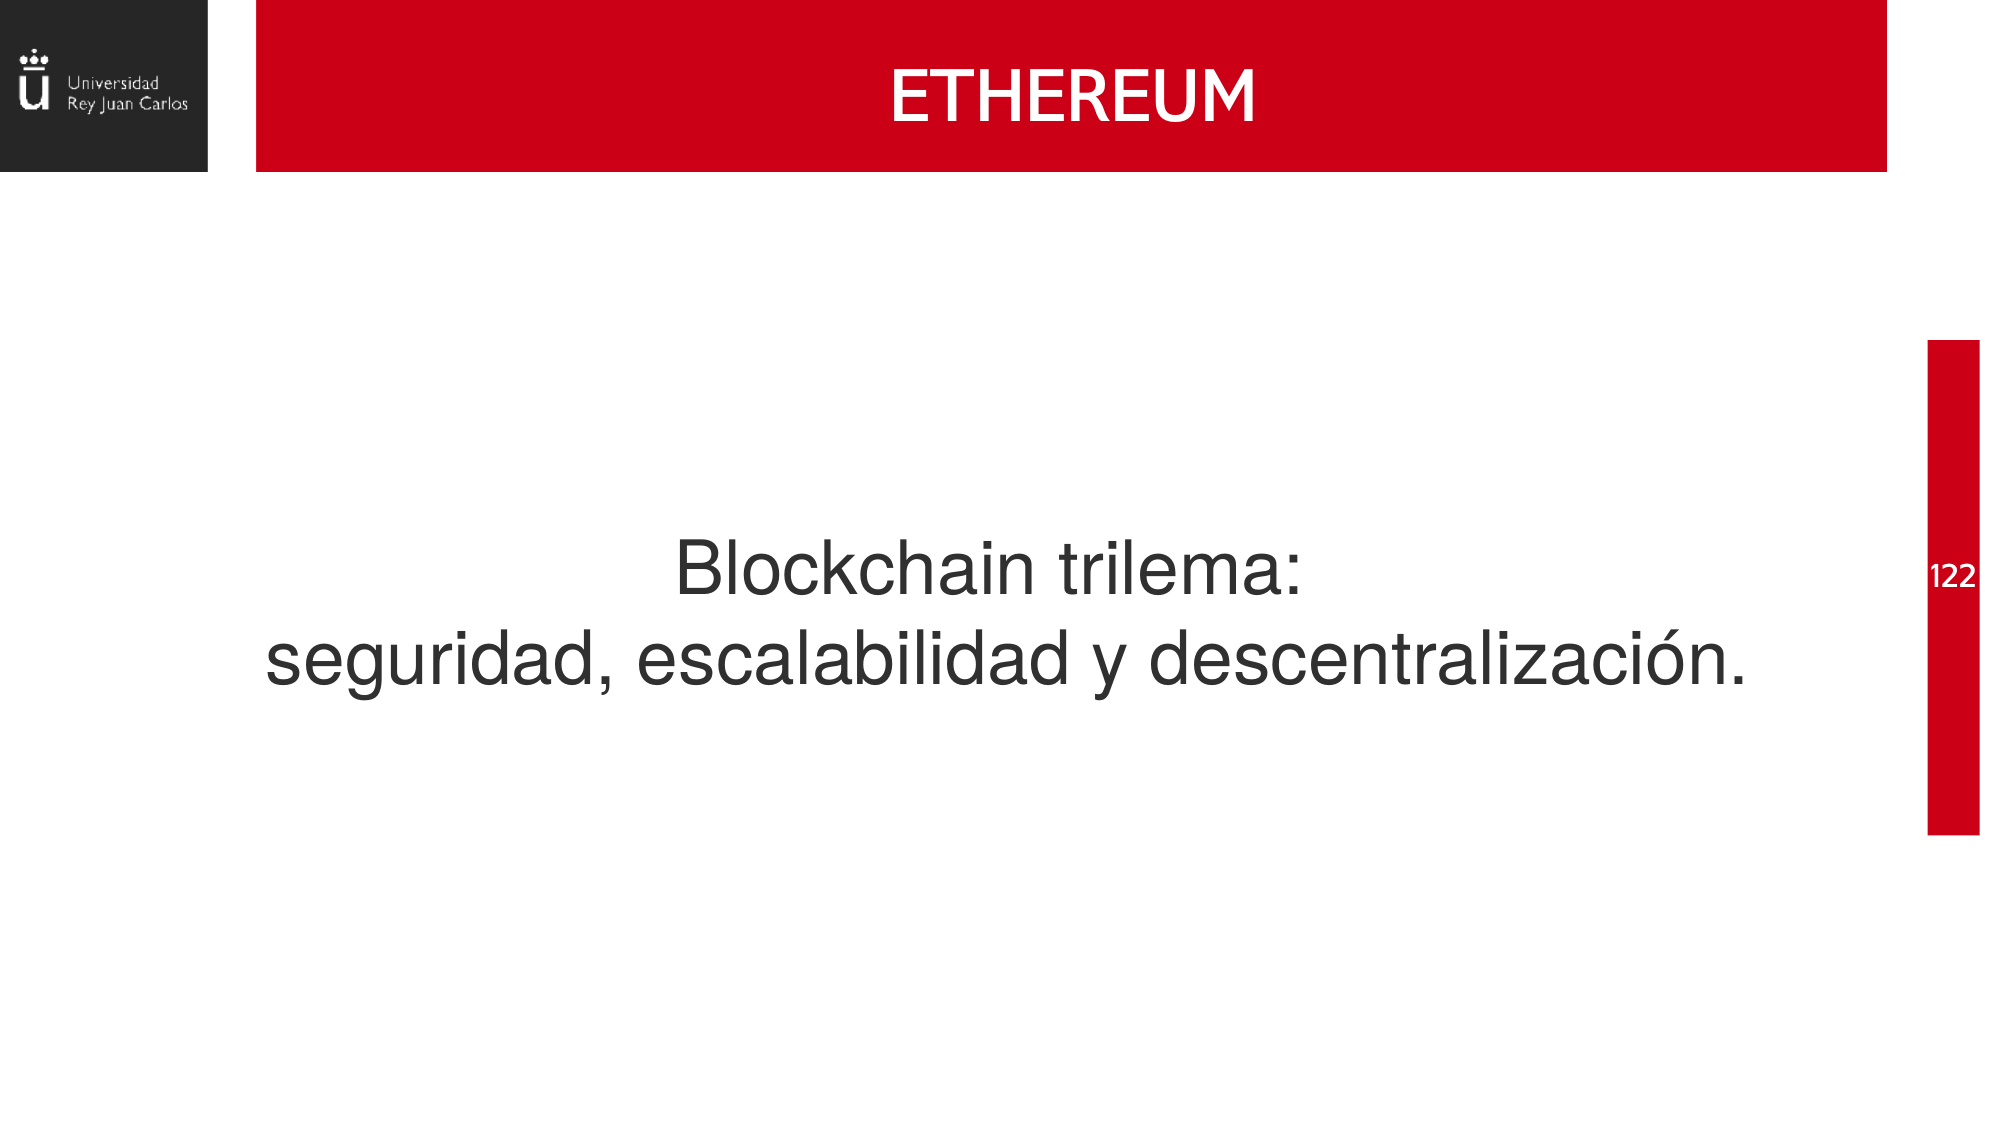

# ETHEREUM
Blockchain trilema:
seguridad, escalabilidad y descentralización.
122